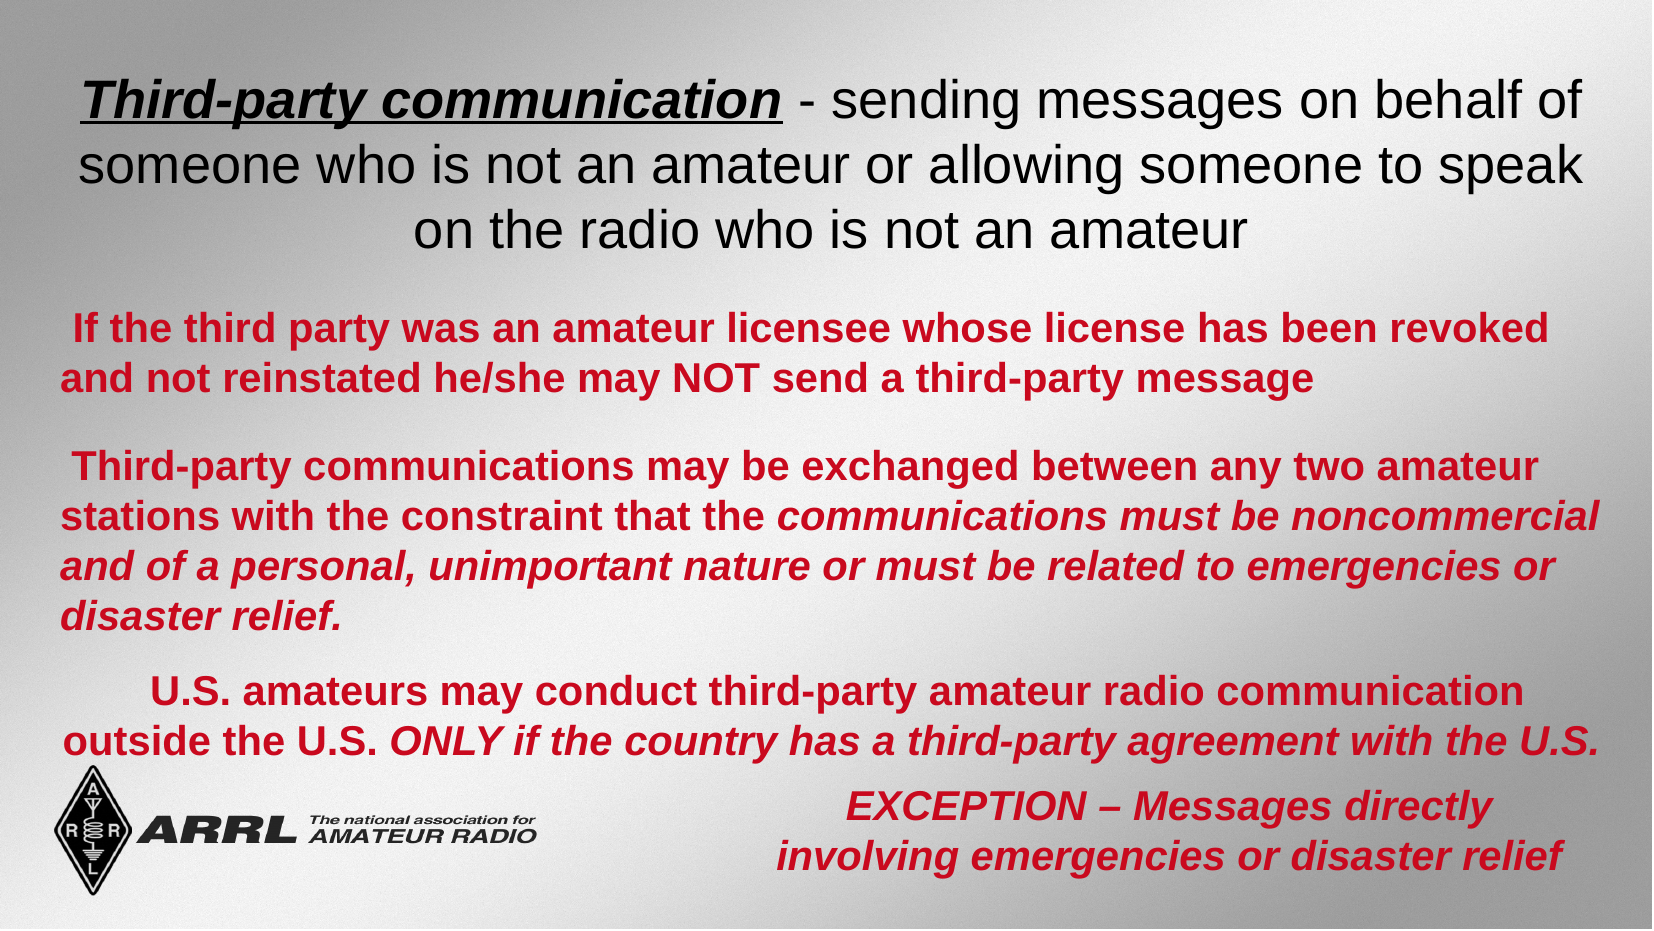

Third-party communication - sending messages on behalf of someone who is not an amateur or allowing someone to speak on the radio who is not an amateur
 If the third party was an amateur licensee whose license has been revoked and not reinstated he/she may NOT send a third-party message
 Third-party communications may be exchanged between any two amateur stations with the constraint that the communications must be noncommercial and of a personal, unimportant nature or must be related to emergencies or disaster relief.
 U.S. amateurs may conduct third-party amateur radio communication outside the U.S. ONLY if the country has a third-party agreement with the U.S.

EXCEPTION – Messages directly involving emergencies or disaster relief